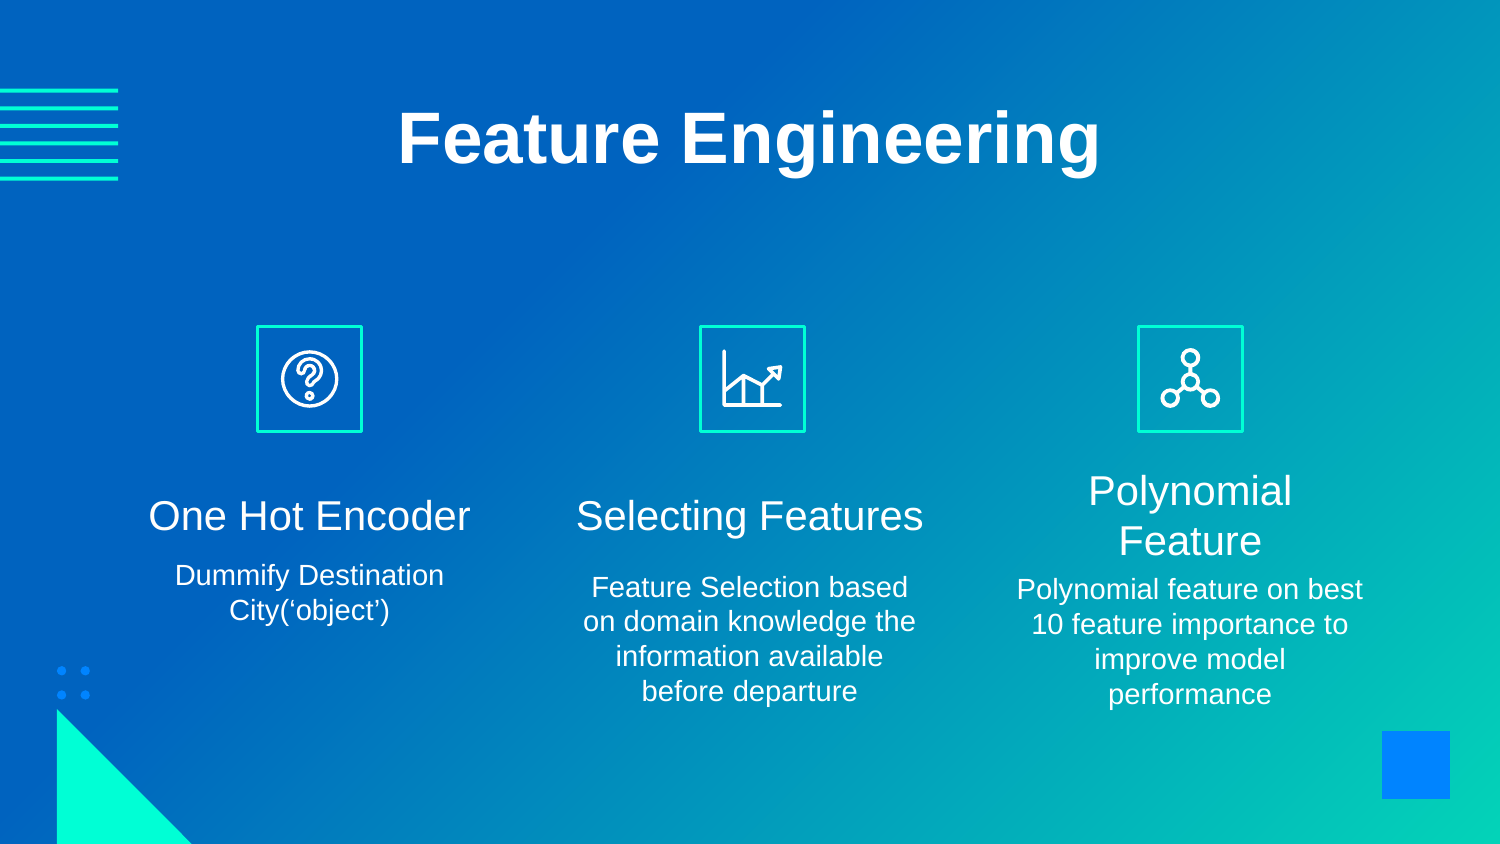

Feature Engineering

# One Hot Encoder
Polynomial Feature
Selecting Features
Dummify Destination City(‘object’)
Feature Selection based on domain knowledge the information available before departure

Polynomial feature on best 10 feature importance to improve model performance